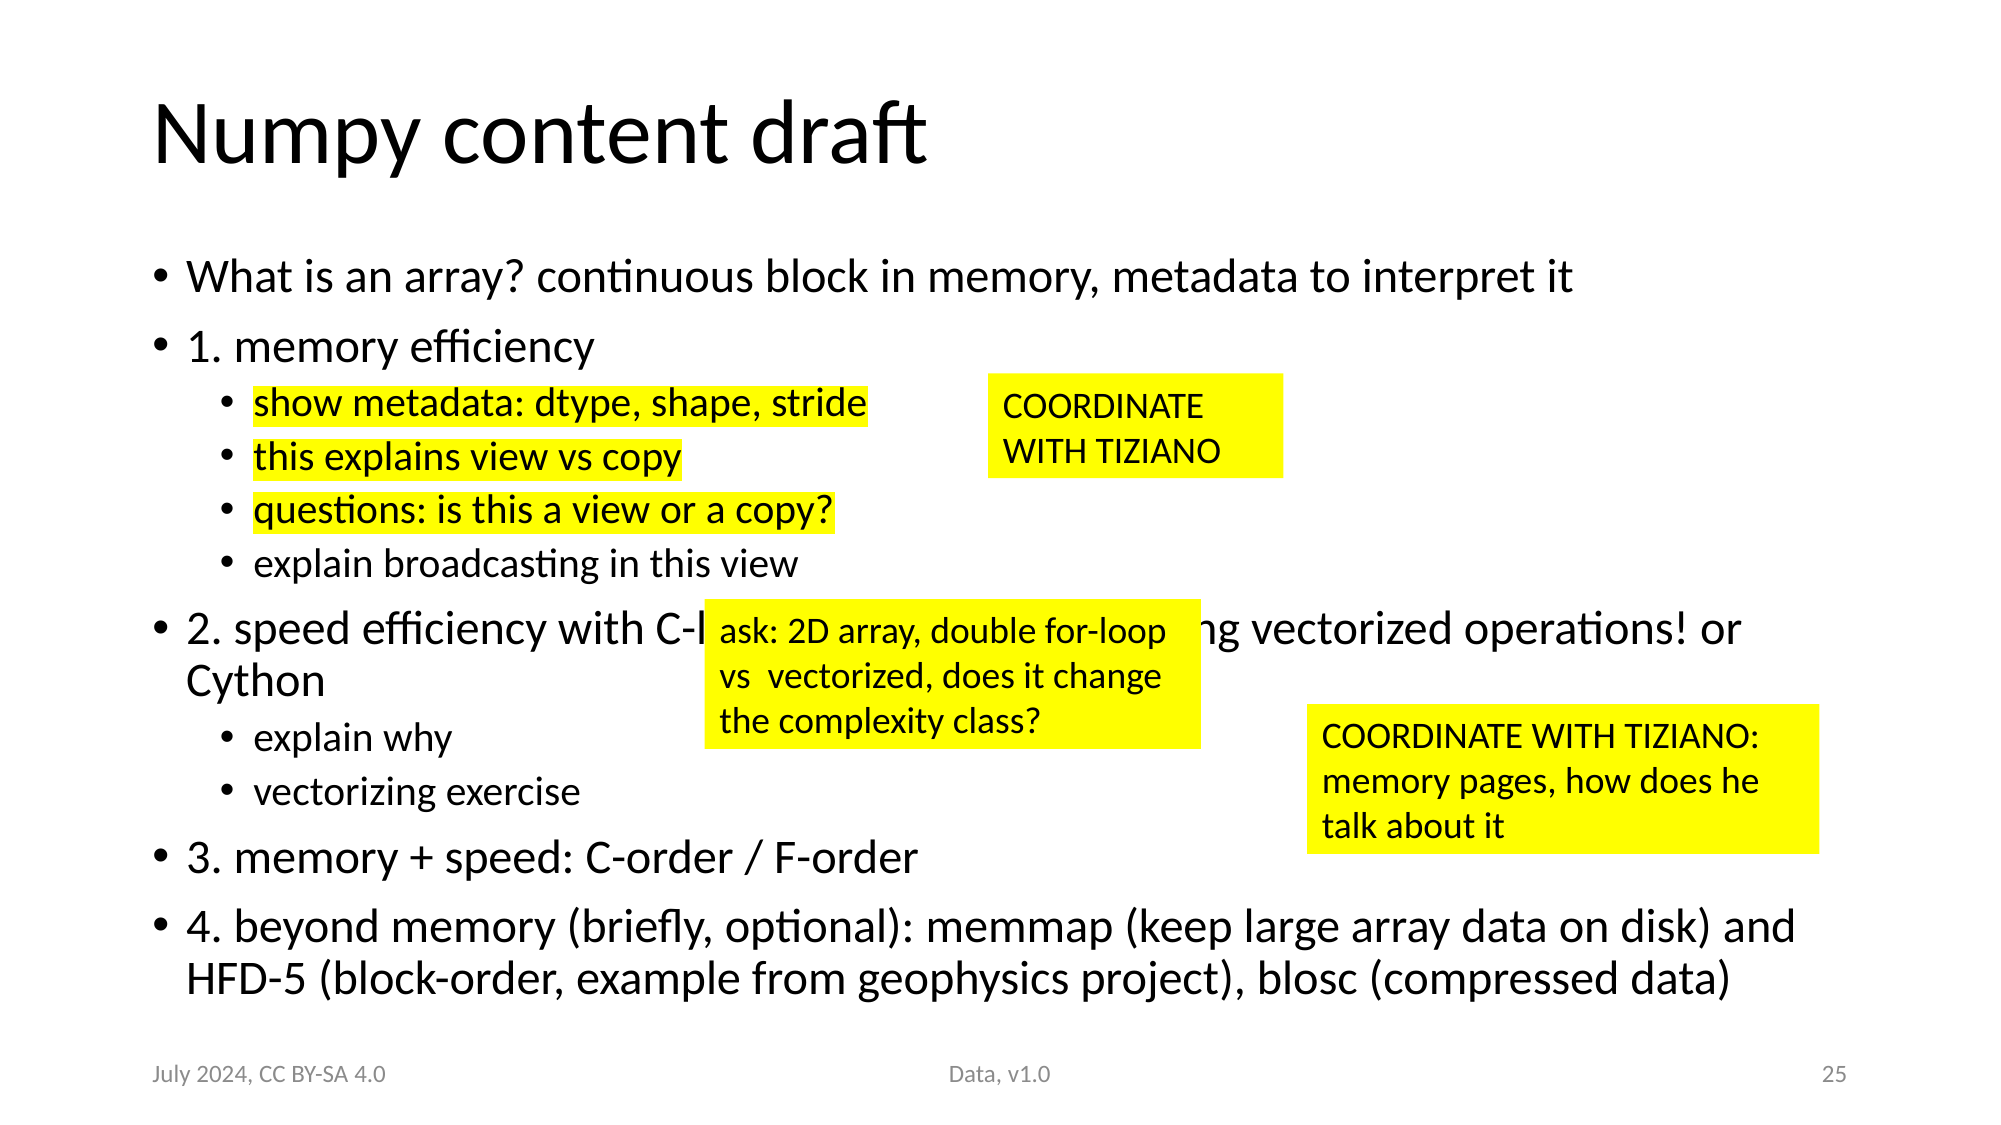

# Numpy content draft
What is an array? continuous block in memory, metadata to interpret it
1. memory efficiency
show metadata: dtype, shape, stride
this explains view vs copy
questions: is this a view or a copy?
explain broadcasting in this view
2. speed efficiency with C-level loops: it requires using vectorized operations! or Cython
explain why
vectorizing exercise
3. memory + speed: C-order / F-order
4. beyond memory (briefly, optional): memmap (keep large array data on disk) and HFD-5 (block-order, example from geophysics project), blosc (compressed data)
COORDINATE WITH TIZIANO
ask: 2D array, double for-loop vs  vectorized, does it change the complexity class?
COORDINATE WITH TIZIANO: memory pages, how does he talk about it
July 2024, CC BY-SA 4.0
Data, v1.0
25